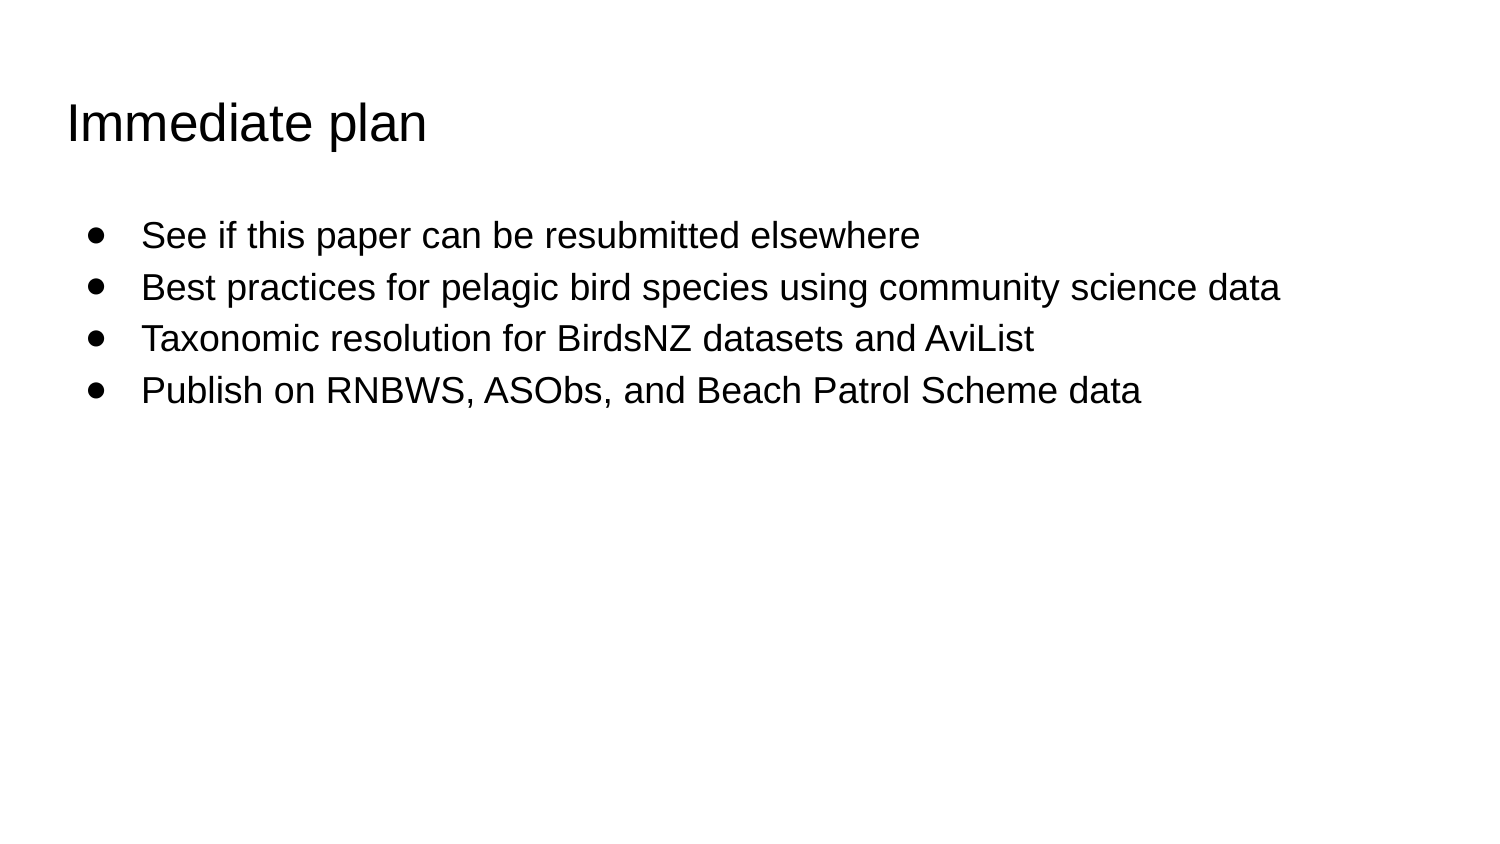

# Immediate plan
See if this paper can be resubmitted elsewhere
Best practices for pelagic bird species using community science data
Taxonomic resolution for BirdsNZ datasets and AviList
Publish on RNBWS, ASObs, and Beach Patrol Scheme data